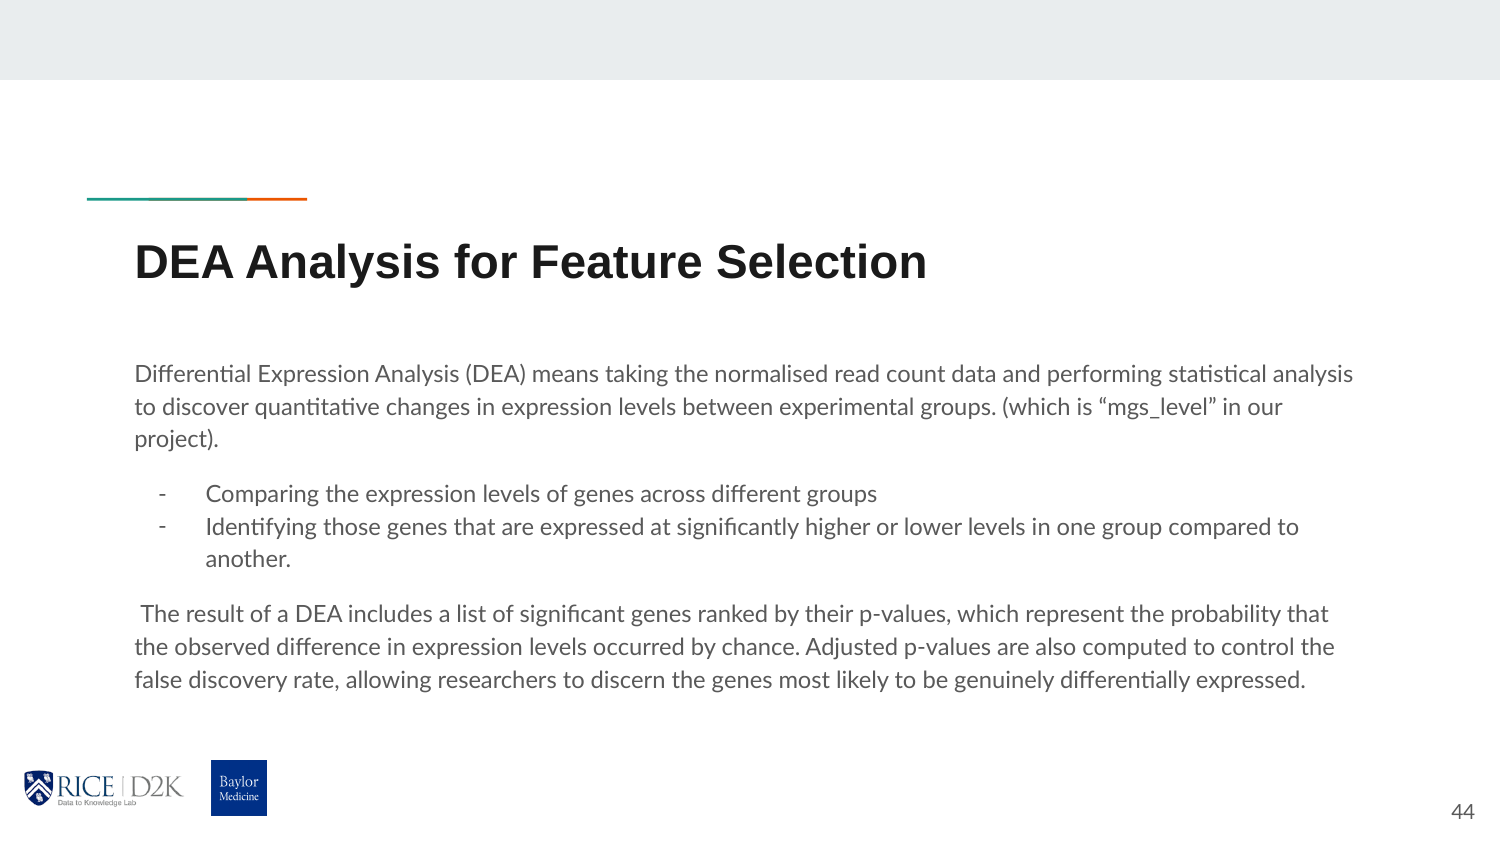

# DEA Analysis for Feature Selection
Differential Expression Analysis (DEA) means taking the normalised read count data and performing statistical analysis to discover quantitative changes in expression levels between experimental groups. (which is “mgs_level” in our project).
Comparing the expression levels of genes across different groups
Identifying those genes that are expressed at significantly higher or lower levels in one group compared to another.
 The result of a DEA includes a list of significant genes ranked by their p-values, which represent the probability that the observed difference in expression levels occurred by chance. Adjusted p-values are also computed to control the false discovery rate, allowing researchers to discern the genes most likely to be genuinely differentially expressed.
44